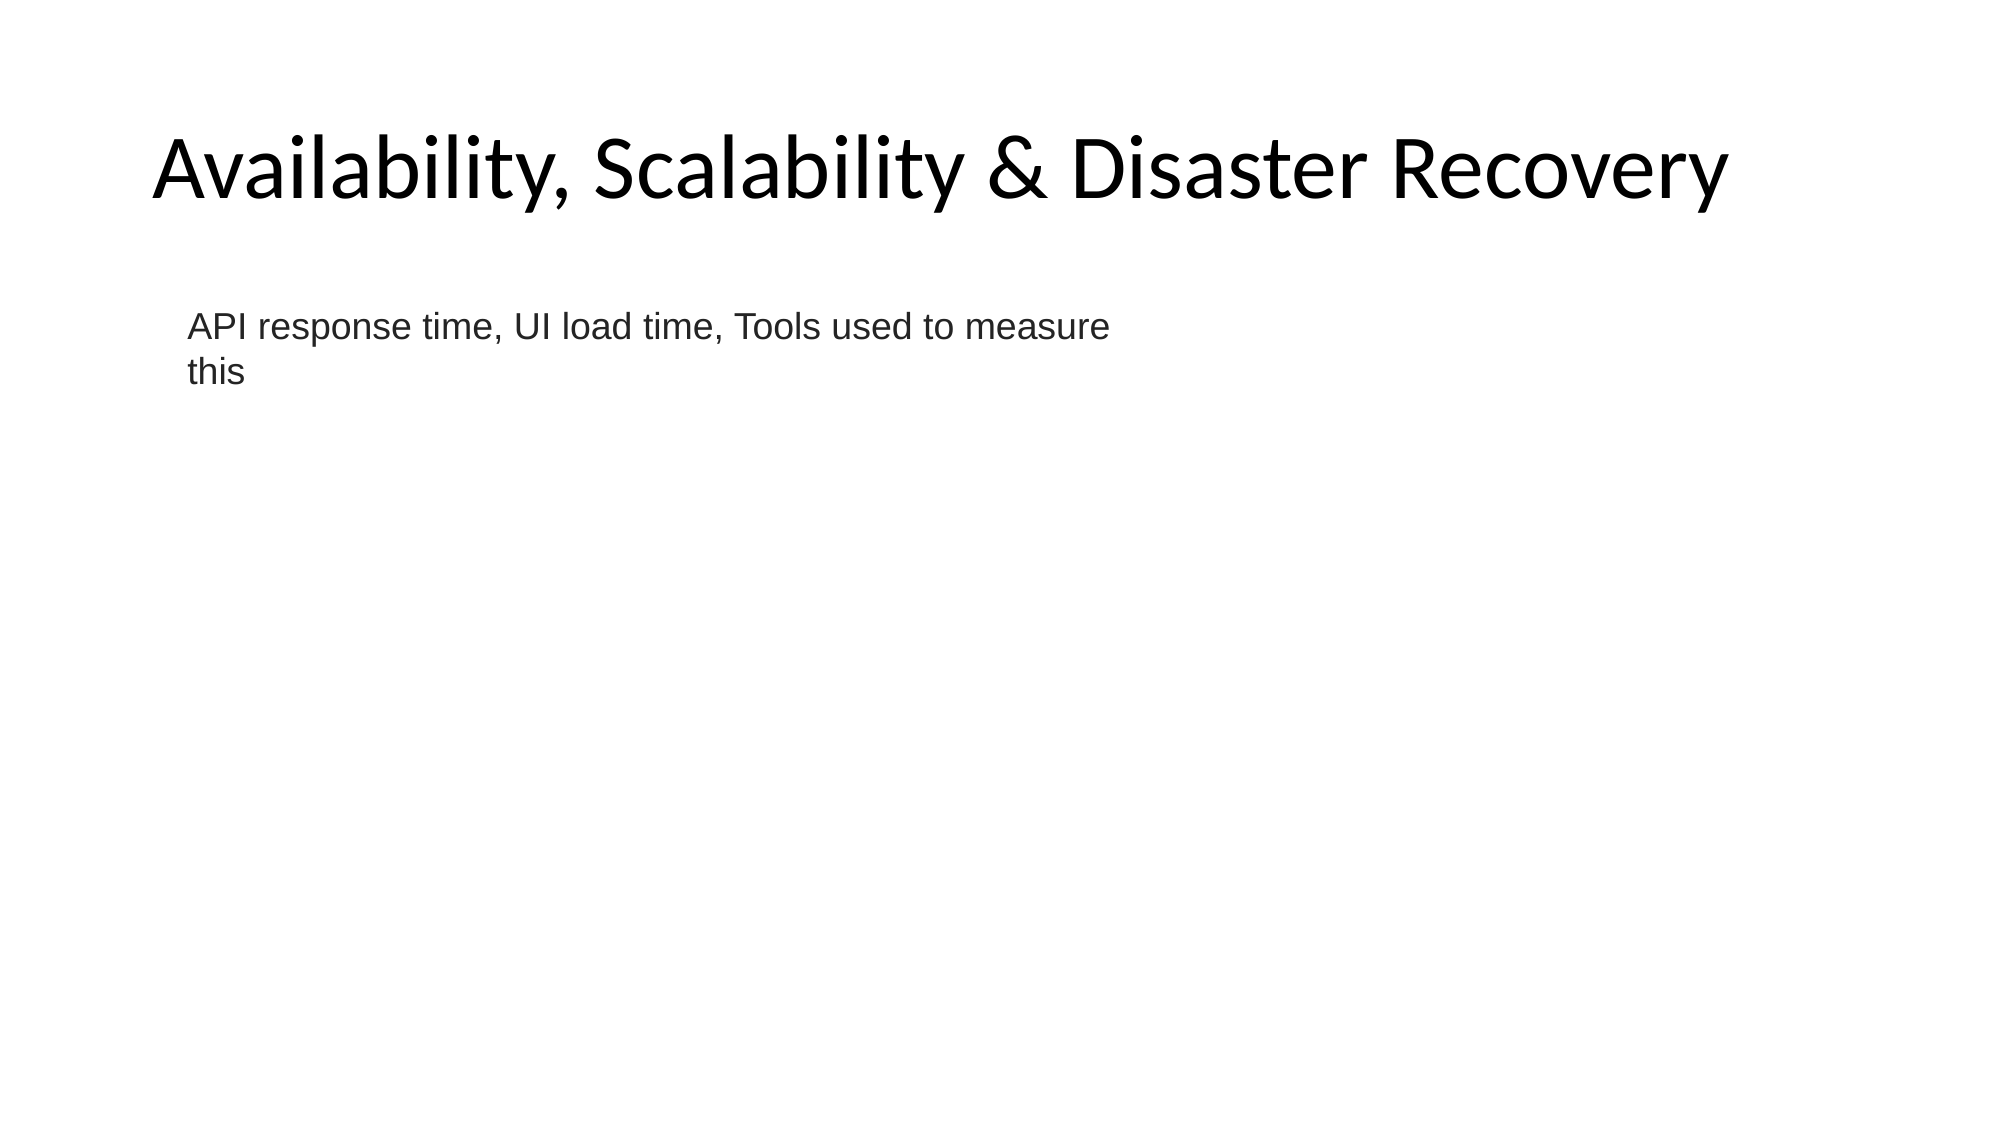

# Availability, Scalability & Disaster Recovery
API response time, UI load time, Tools used to measure this